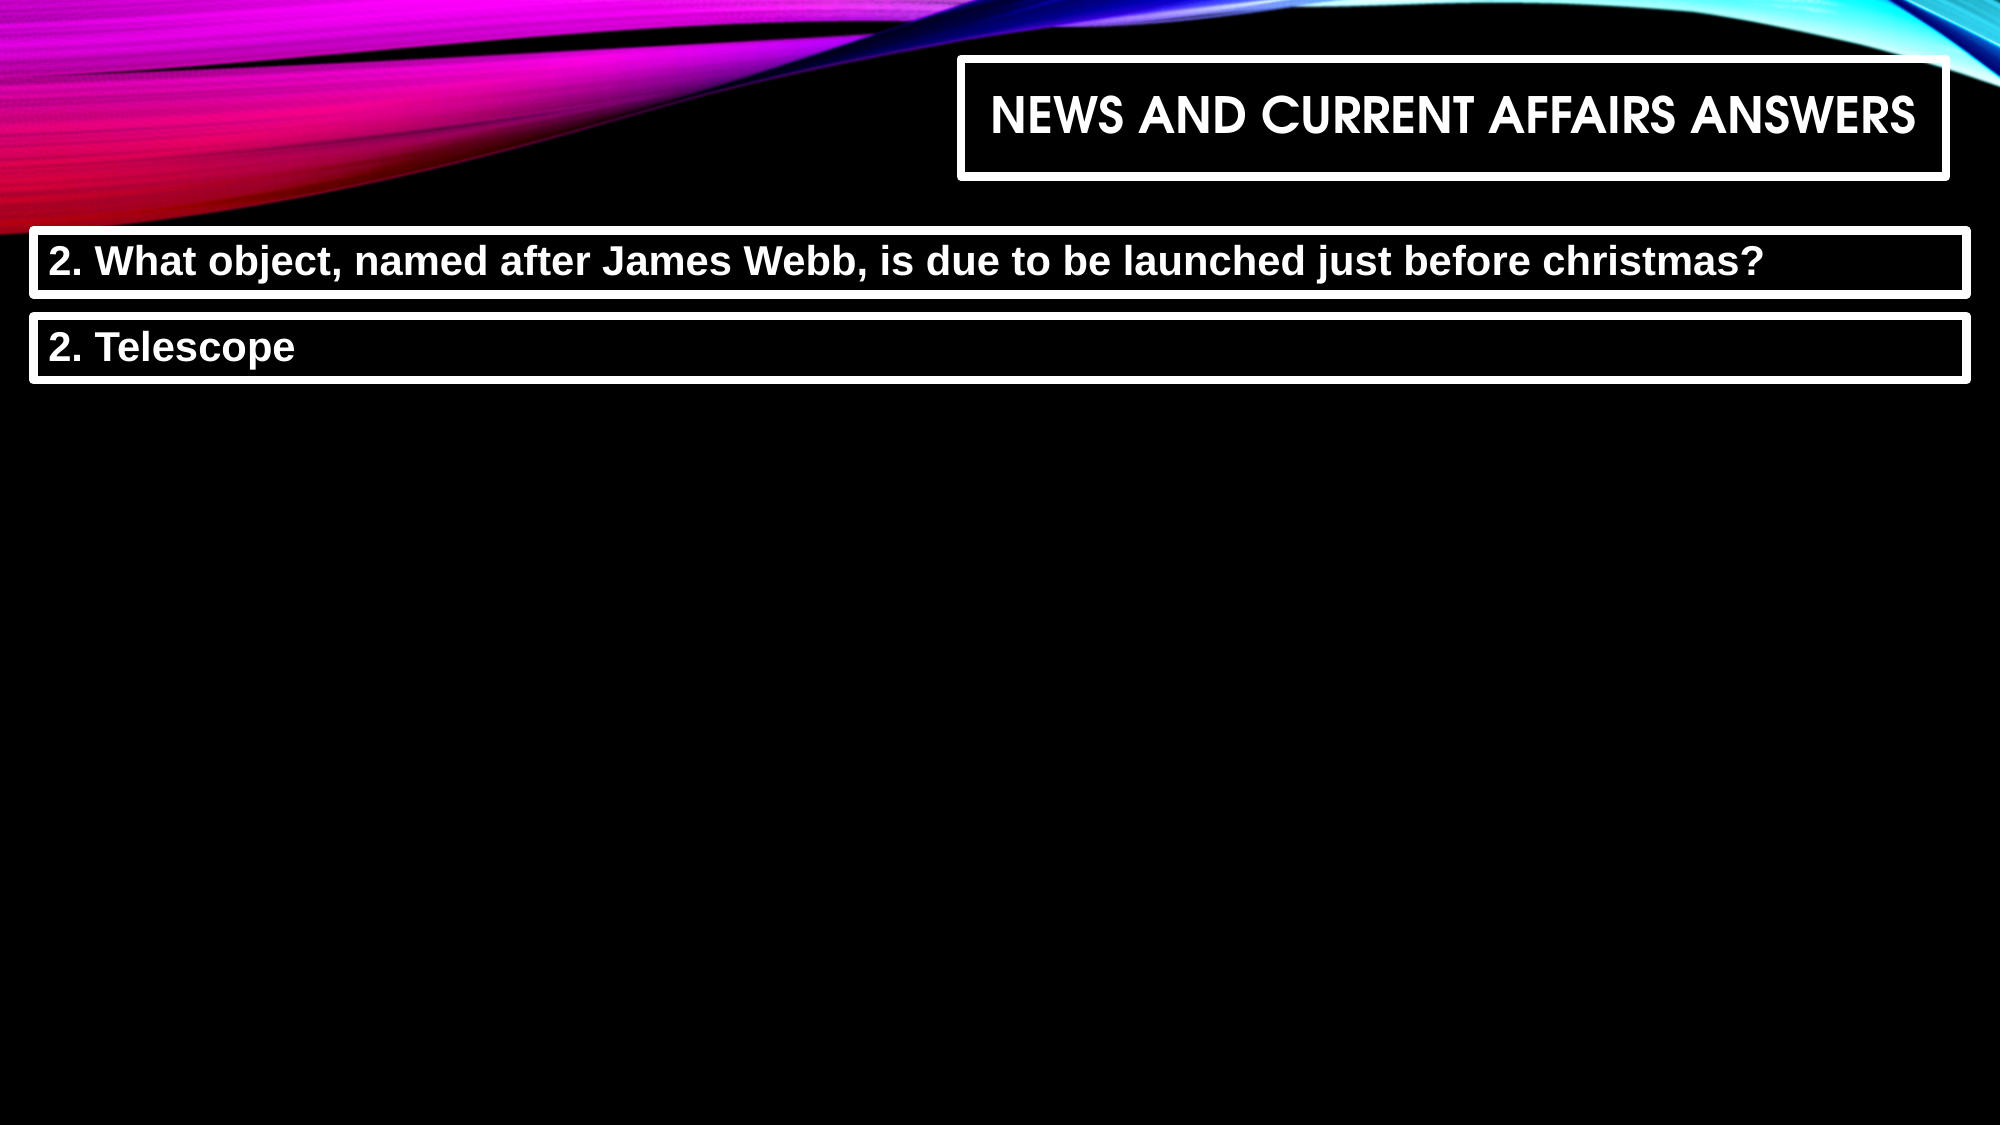

NEWS AND CURRENT AFFAIRS ANSWERS
2. What object, named after James Webb, is due to be launched just before christmas?
2. Telescope